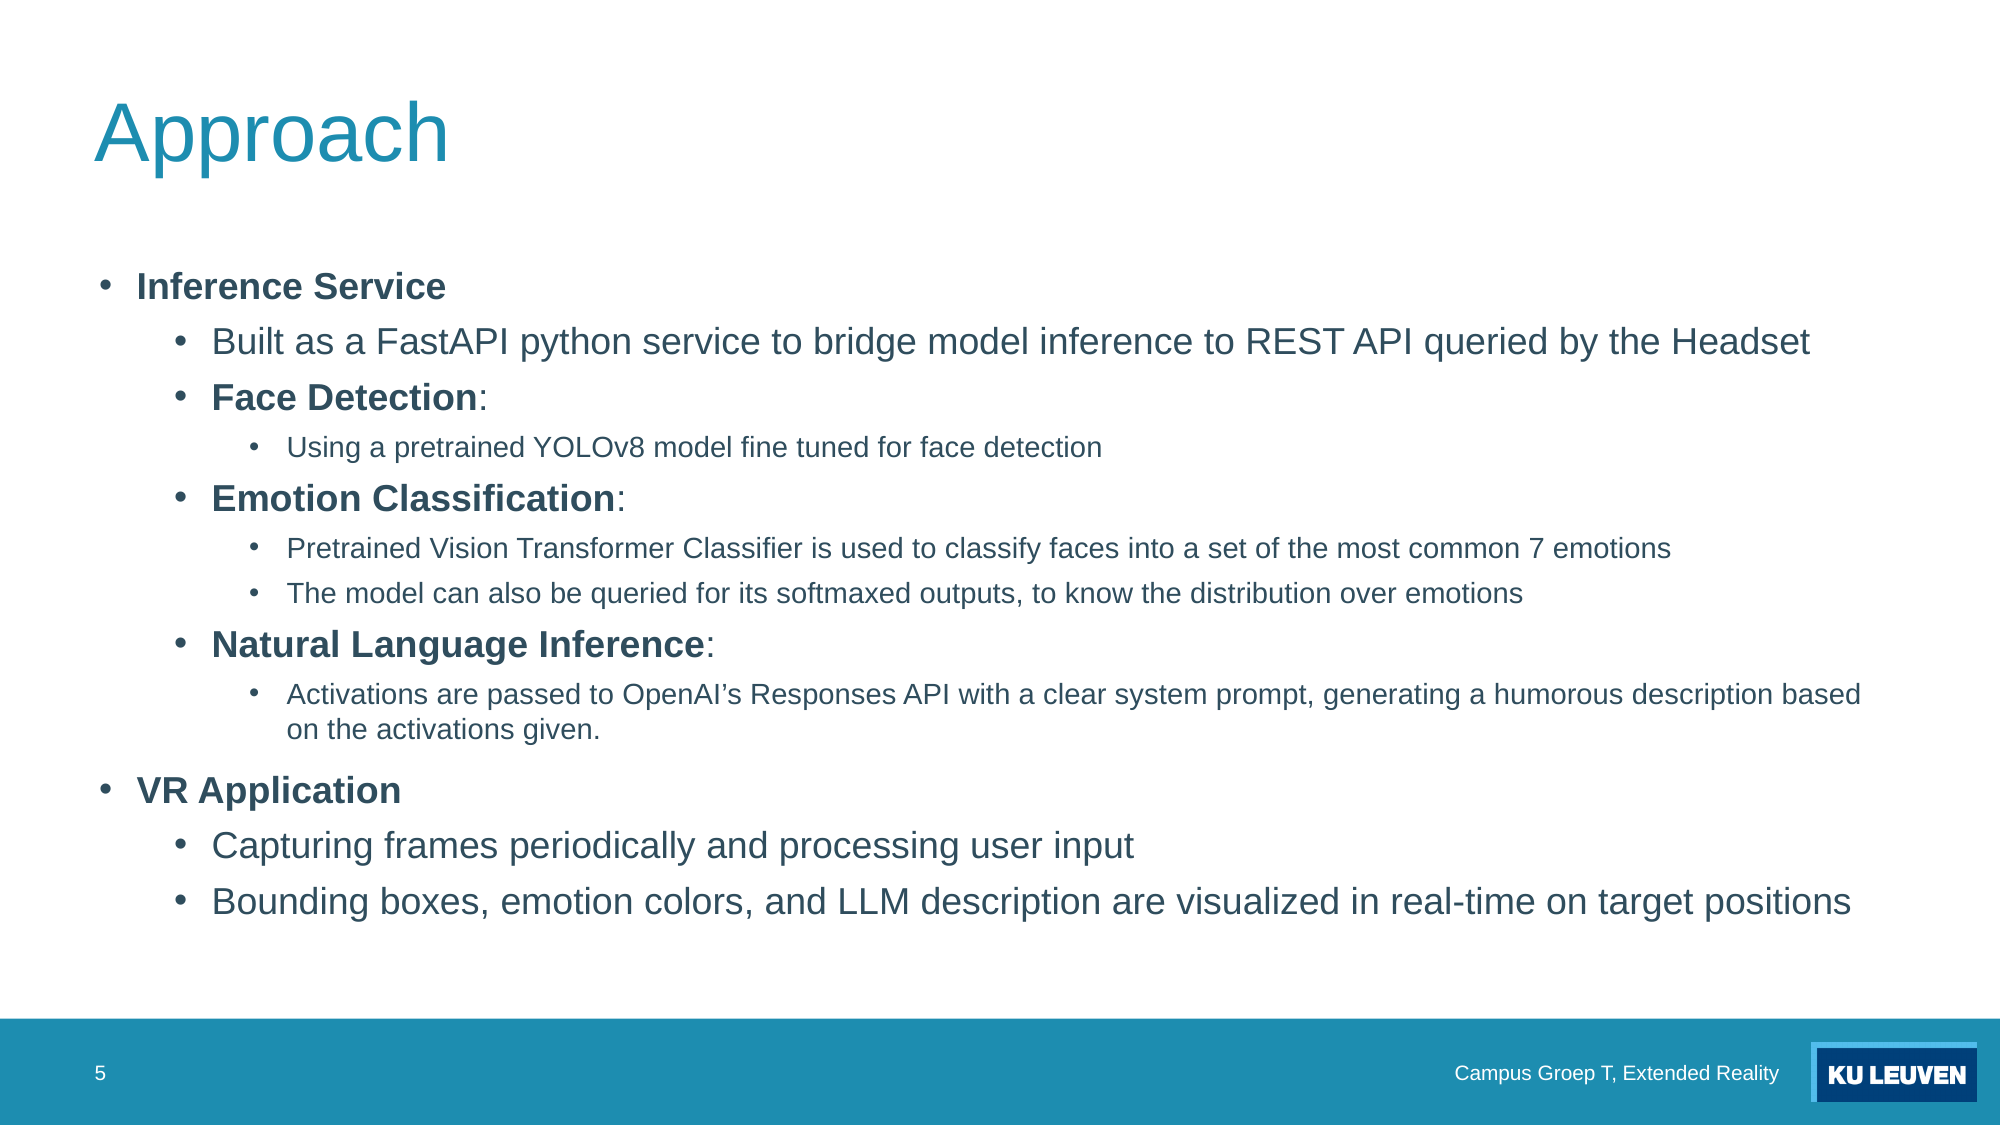

# Approach
Inference Service
Built as a FastAPI python service to bridge model inference to REST API queried by the Headset
Face Detection:
Using a pretrained YOLOv8 model fine tuned for face detection
Emotion Classification:
Pretrained Vision Transformer Classifier is used to classify faces into a set of the most common 7 emotions
The model can also be queried for its softmaxed outputs, to know the distribution over emotions
Natural Language Inference:
Activations are passed to OpenAI’s Responses API with a clear system prompt, generating a humorous description based on the activations given.
VR Application
Capturing frames periodically and processing user input
Bounding boxes, emotion colors, and LLM description are visualized in real-time on target positions

5
Campus Groep T, Extended Reality